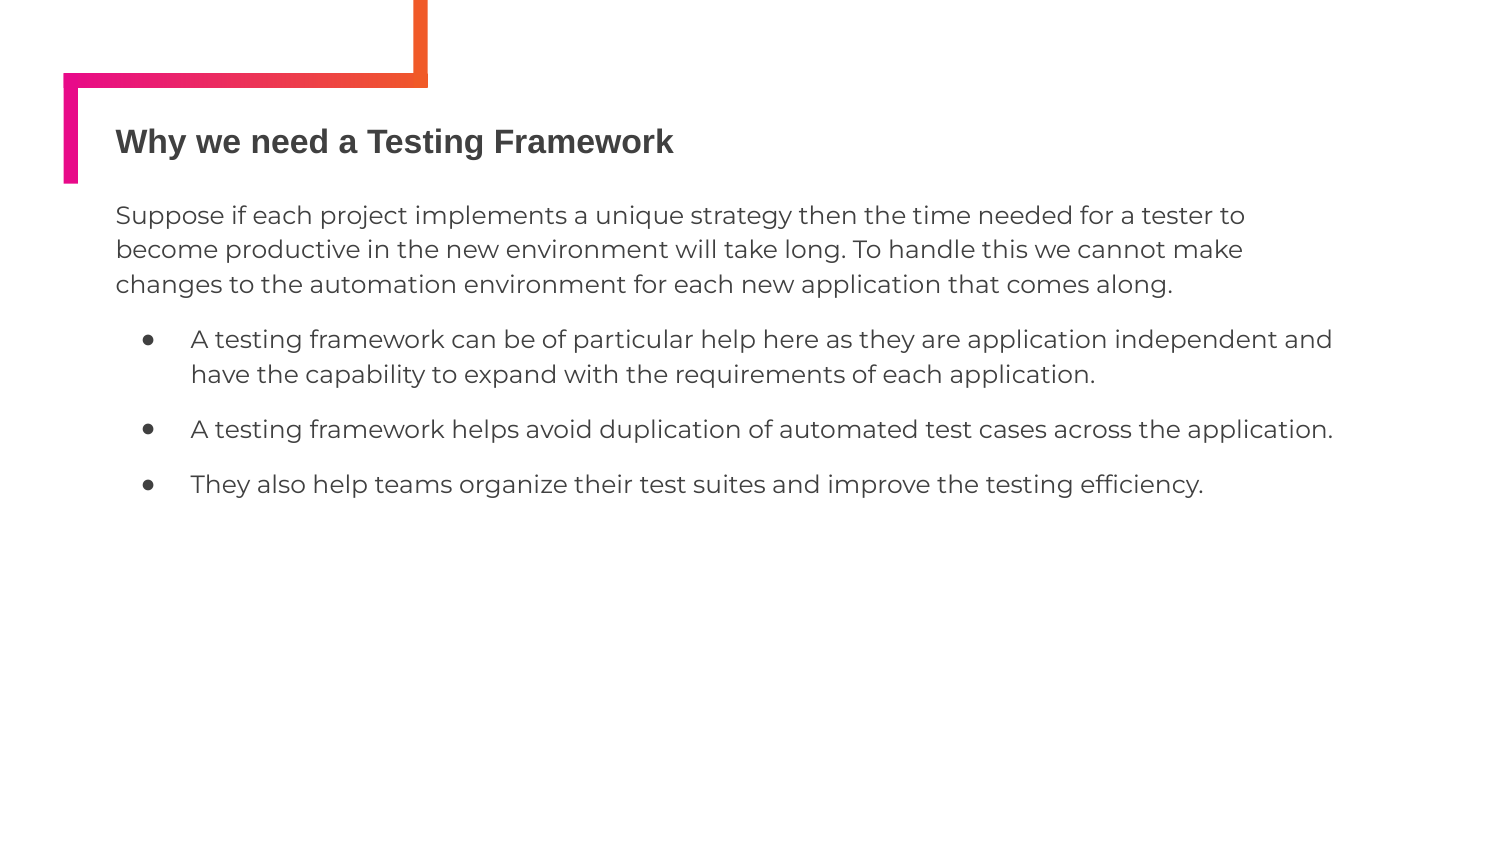

# Why we need a Testing Framework
Suppose if each project implements a unique strategy then the time needed for a tester to become productive in the new environment will take long. To handle this we cannot make changes to the automation environment for each new application that comes along.
A testing framework can be of particular help here as they are application independent and have the capability to expand with the requirements of each application.
A testing framework helps avoid duplication of automated test cases across the application.
They also help teams organize their test suites and improve the testing efficiency.